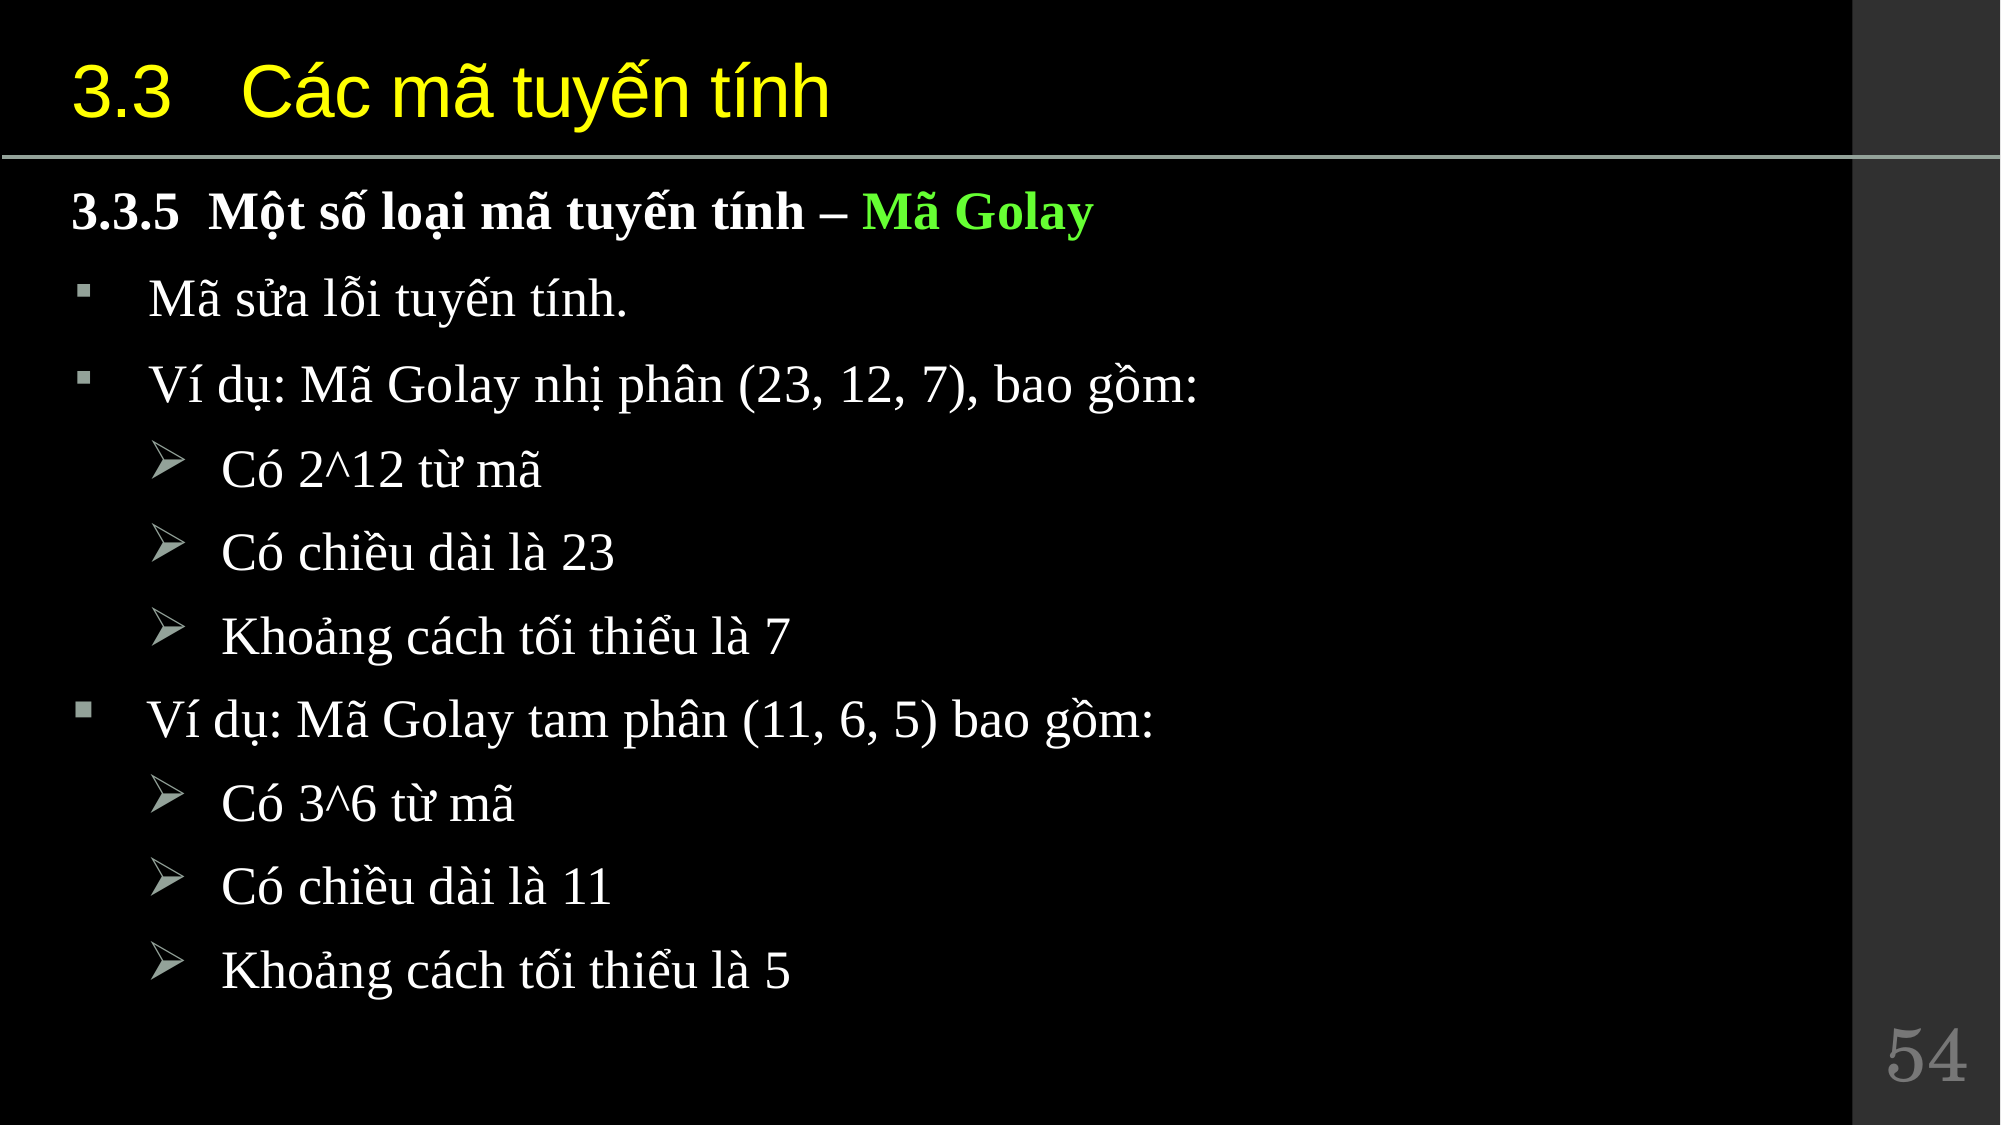

3.3	 Các mã tuyến tính
3.3.5  Một số loại mã tuyến tính – Mã Golay
Mã sửa lỗi tuyến tính.
Ví dụ: Mã Golay nhị phân (23, 12, 7), bao gồm:
Có 2^12 từ mã
Có chiều dài là 23
Khoảng cách tối thiểu là 7
Ví dụ: Mã Golay tam phân (11, 6, 5) bao gồm:
Có 3^6 từ mã
Có chiều dài là 11
Khoảng cách tối thiểu là 5
54